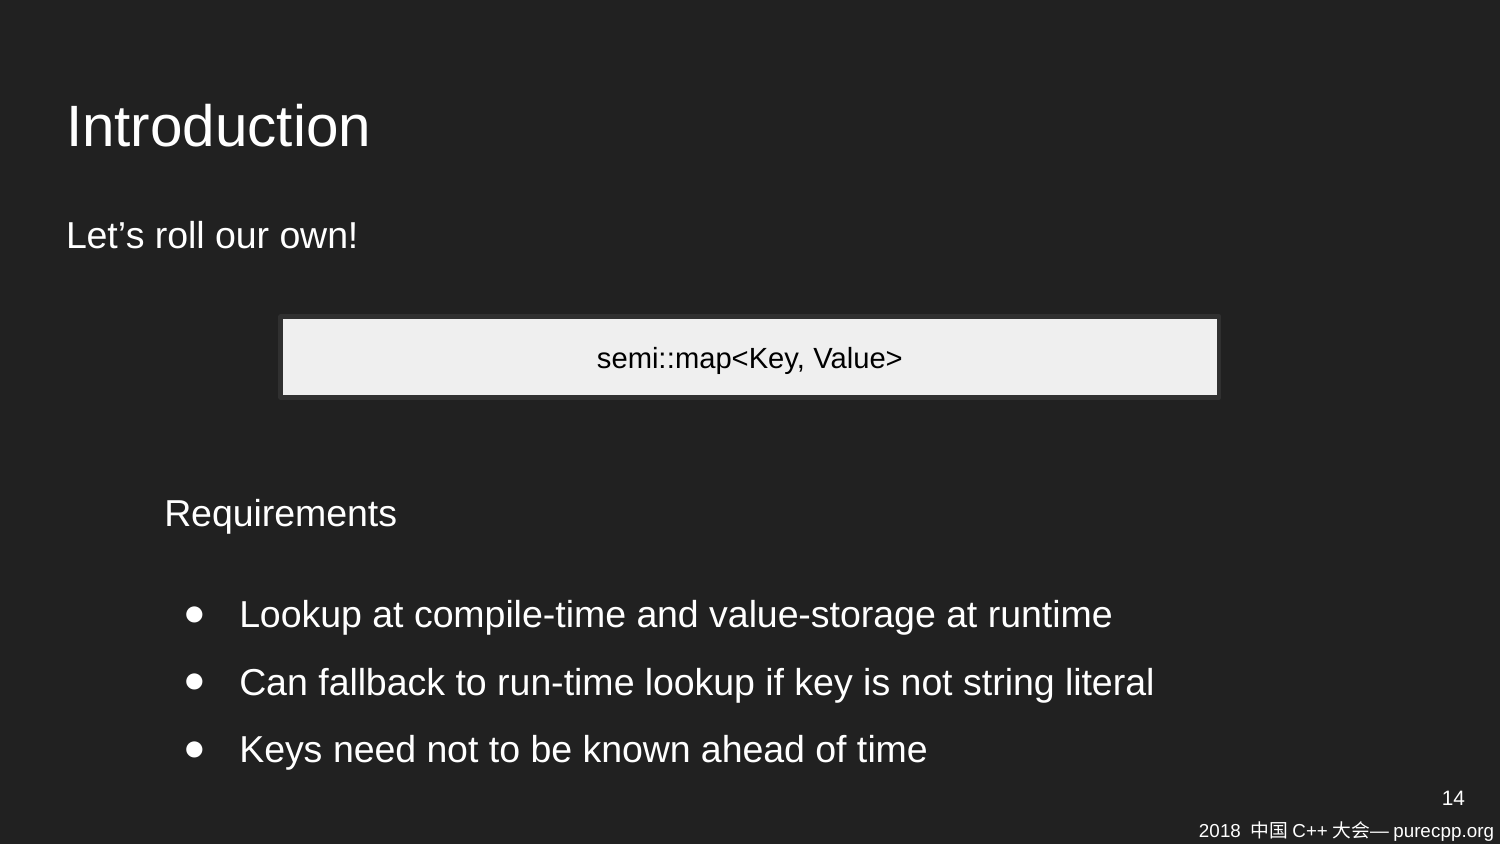

# Introduction
Let’s roll our own!
semi::map<Key, Value>
Requirements
Lookup at compile-time and value-storage at runtime
Can fallback to run-time lookup if key is not string literal
Keys need not to be known ahead of time
14